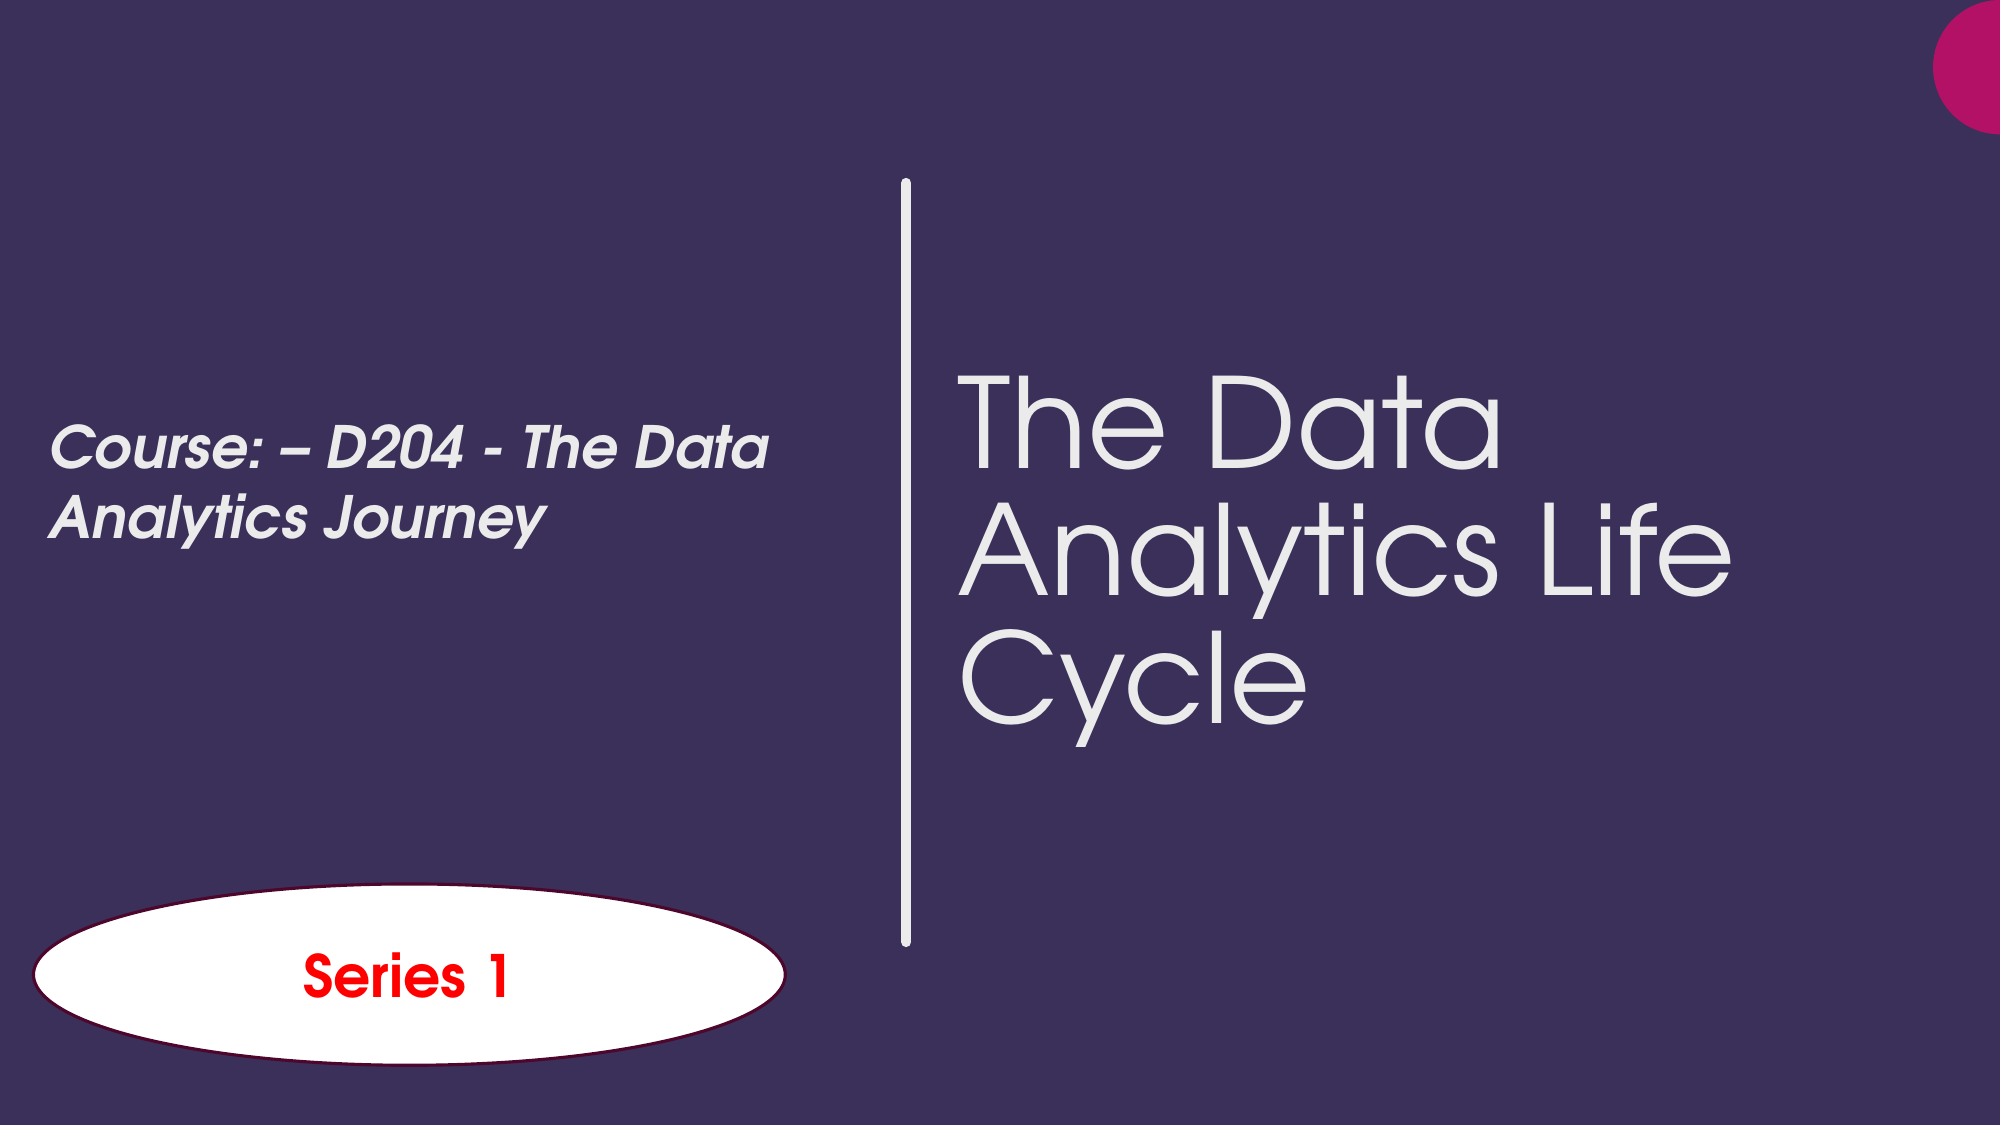

# The Data Analytics Life Cycle
Course: – D204 - The Data Analytics Journey
Series 1